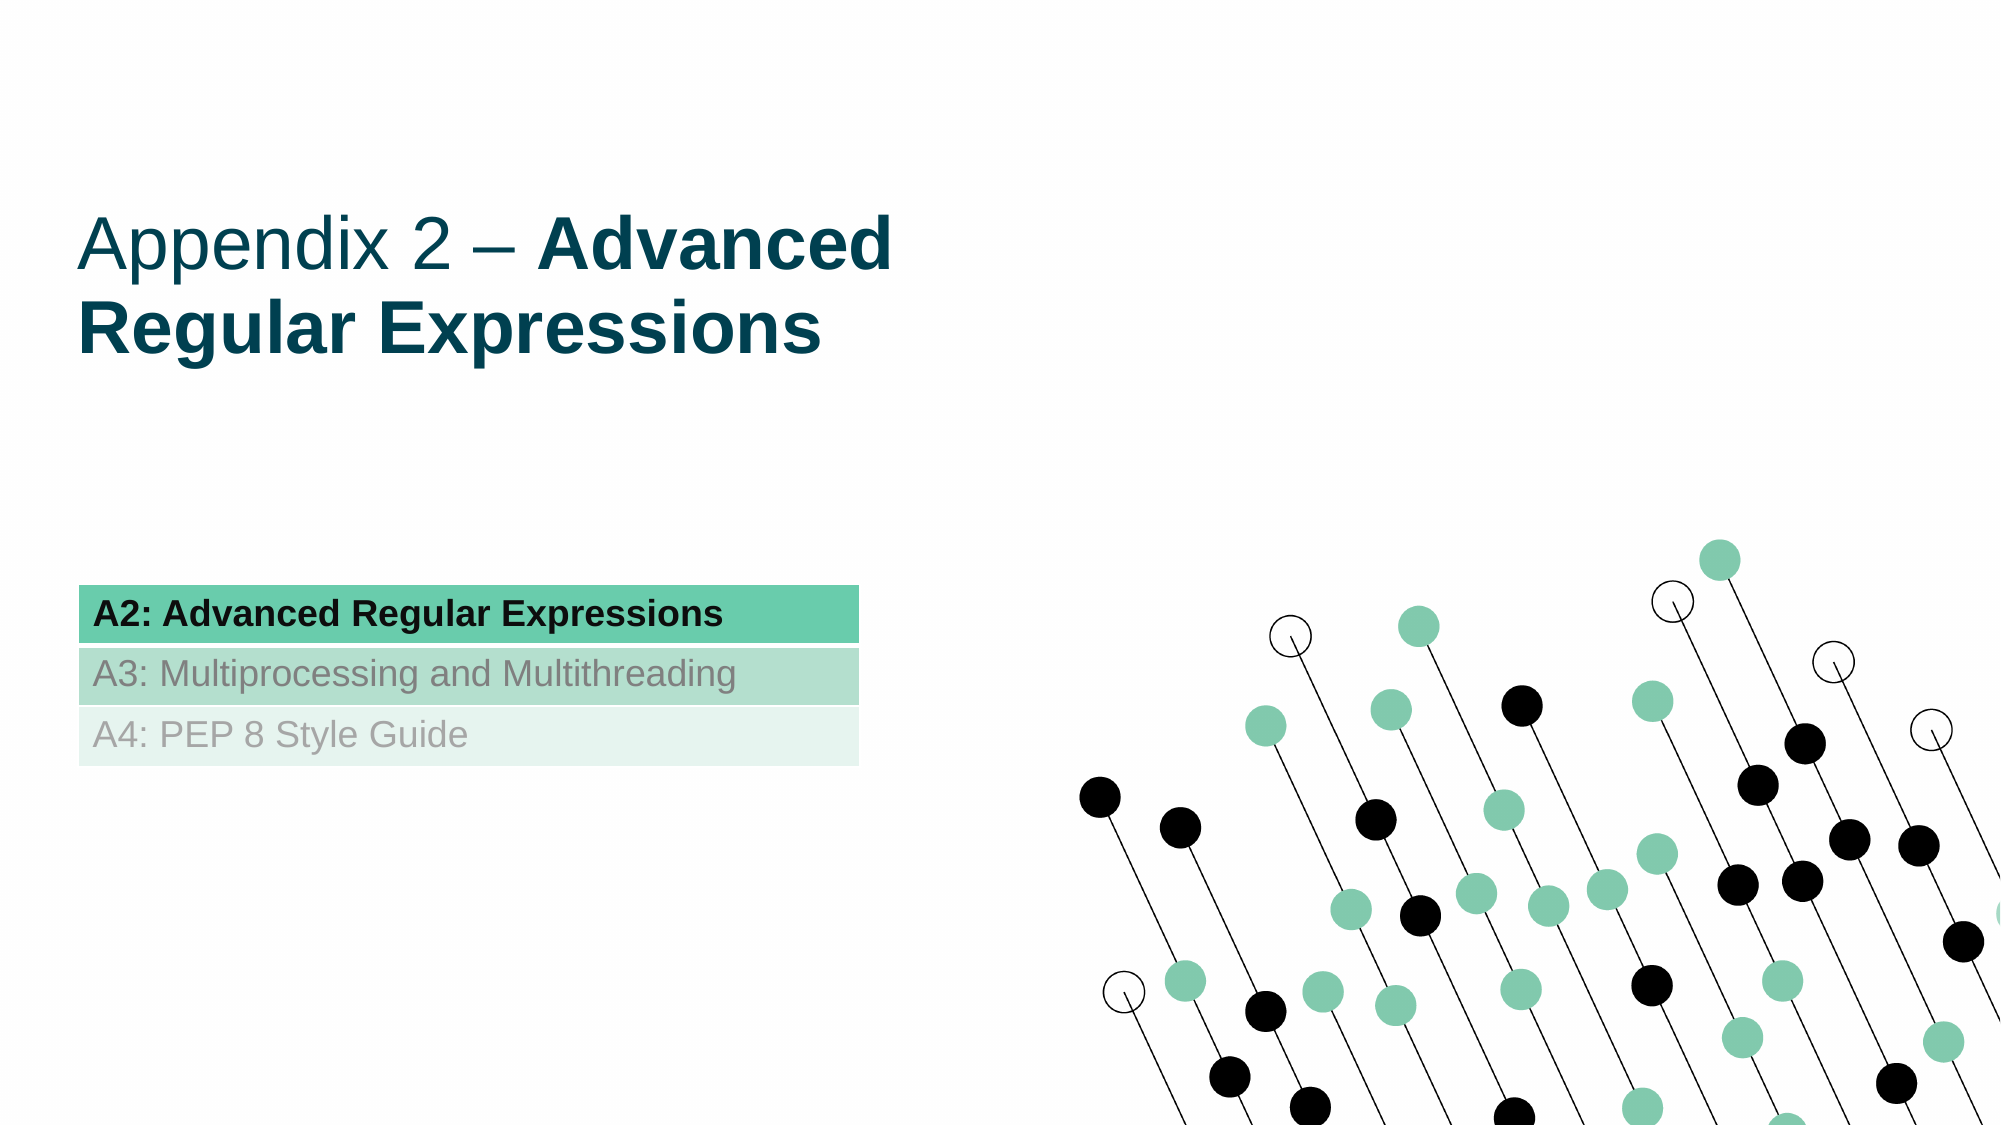

# Appendix 2 – Advanced Regular Expressions

| A2: Advanced Regular Expressions |
| --- |
| A3: Multiprocessing and Multithreading |
| A4: PEP 8 Style Guide |